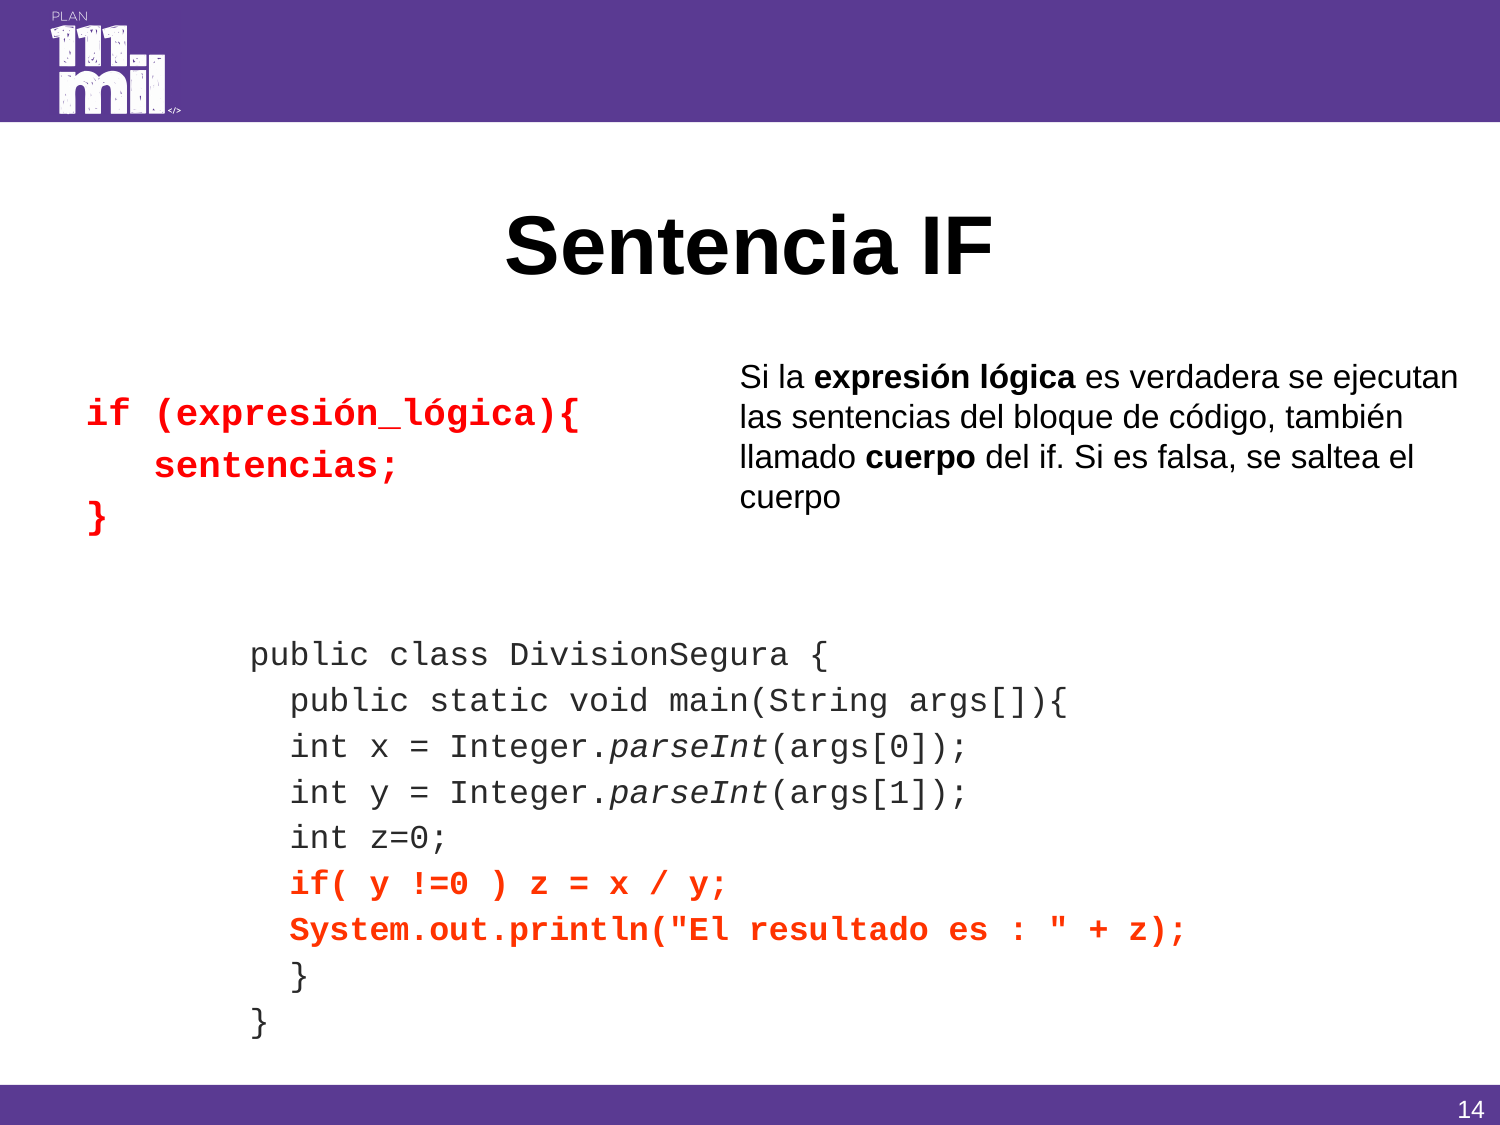

# Sentencia IF
if (expresión_lógica){
   sentencias;
}
Si la expresión lógica es verdadera se ejecutan las sentencias del bloque de código, también llamado cuerpo del if. Si es falsa, se saltea el cuerpo

public class DivisionSegura {
  public static void main(String args[]){
  int x = Integer.parseInt(args[0]);
  int y = Integer.parseInt(args[1]);
  int z=0;
  if( y !=0 ) z = x / y;
  System.out.println("El resultado es : " + z);
  }
}
14